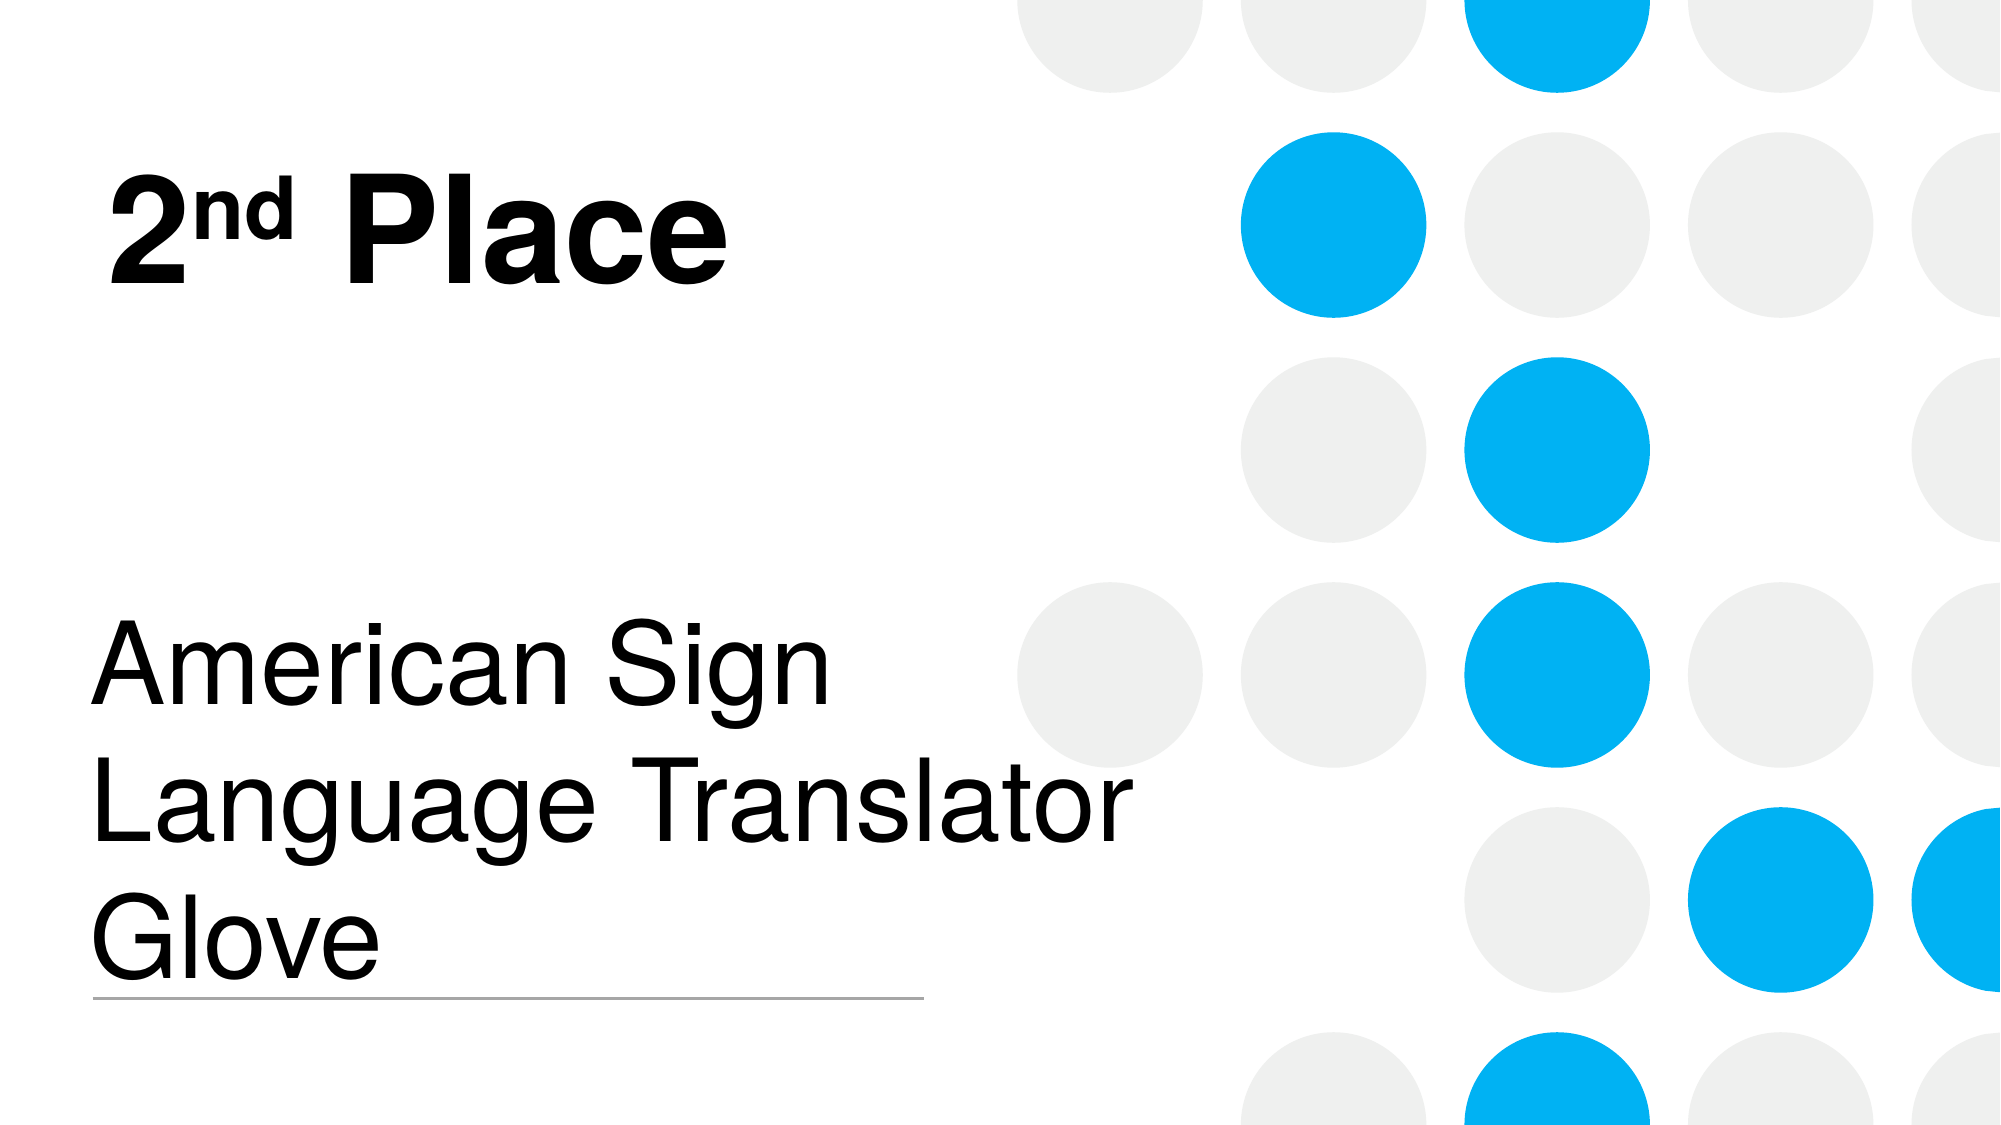

# 2nd Place
American Sign Language Translator Glove